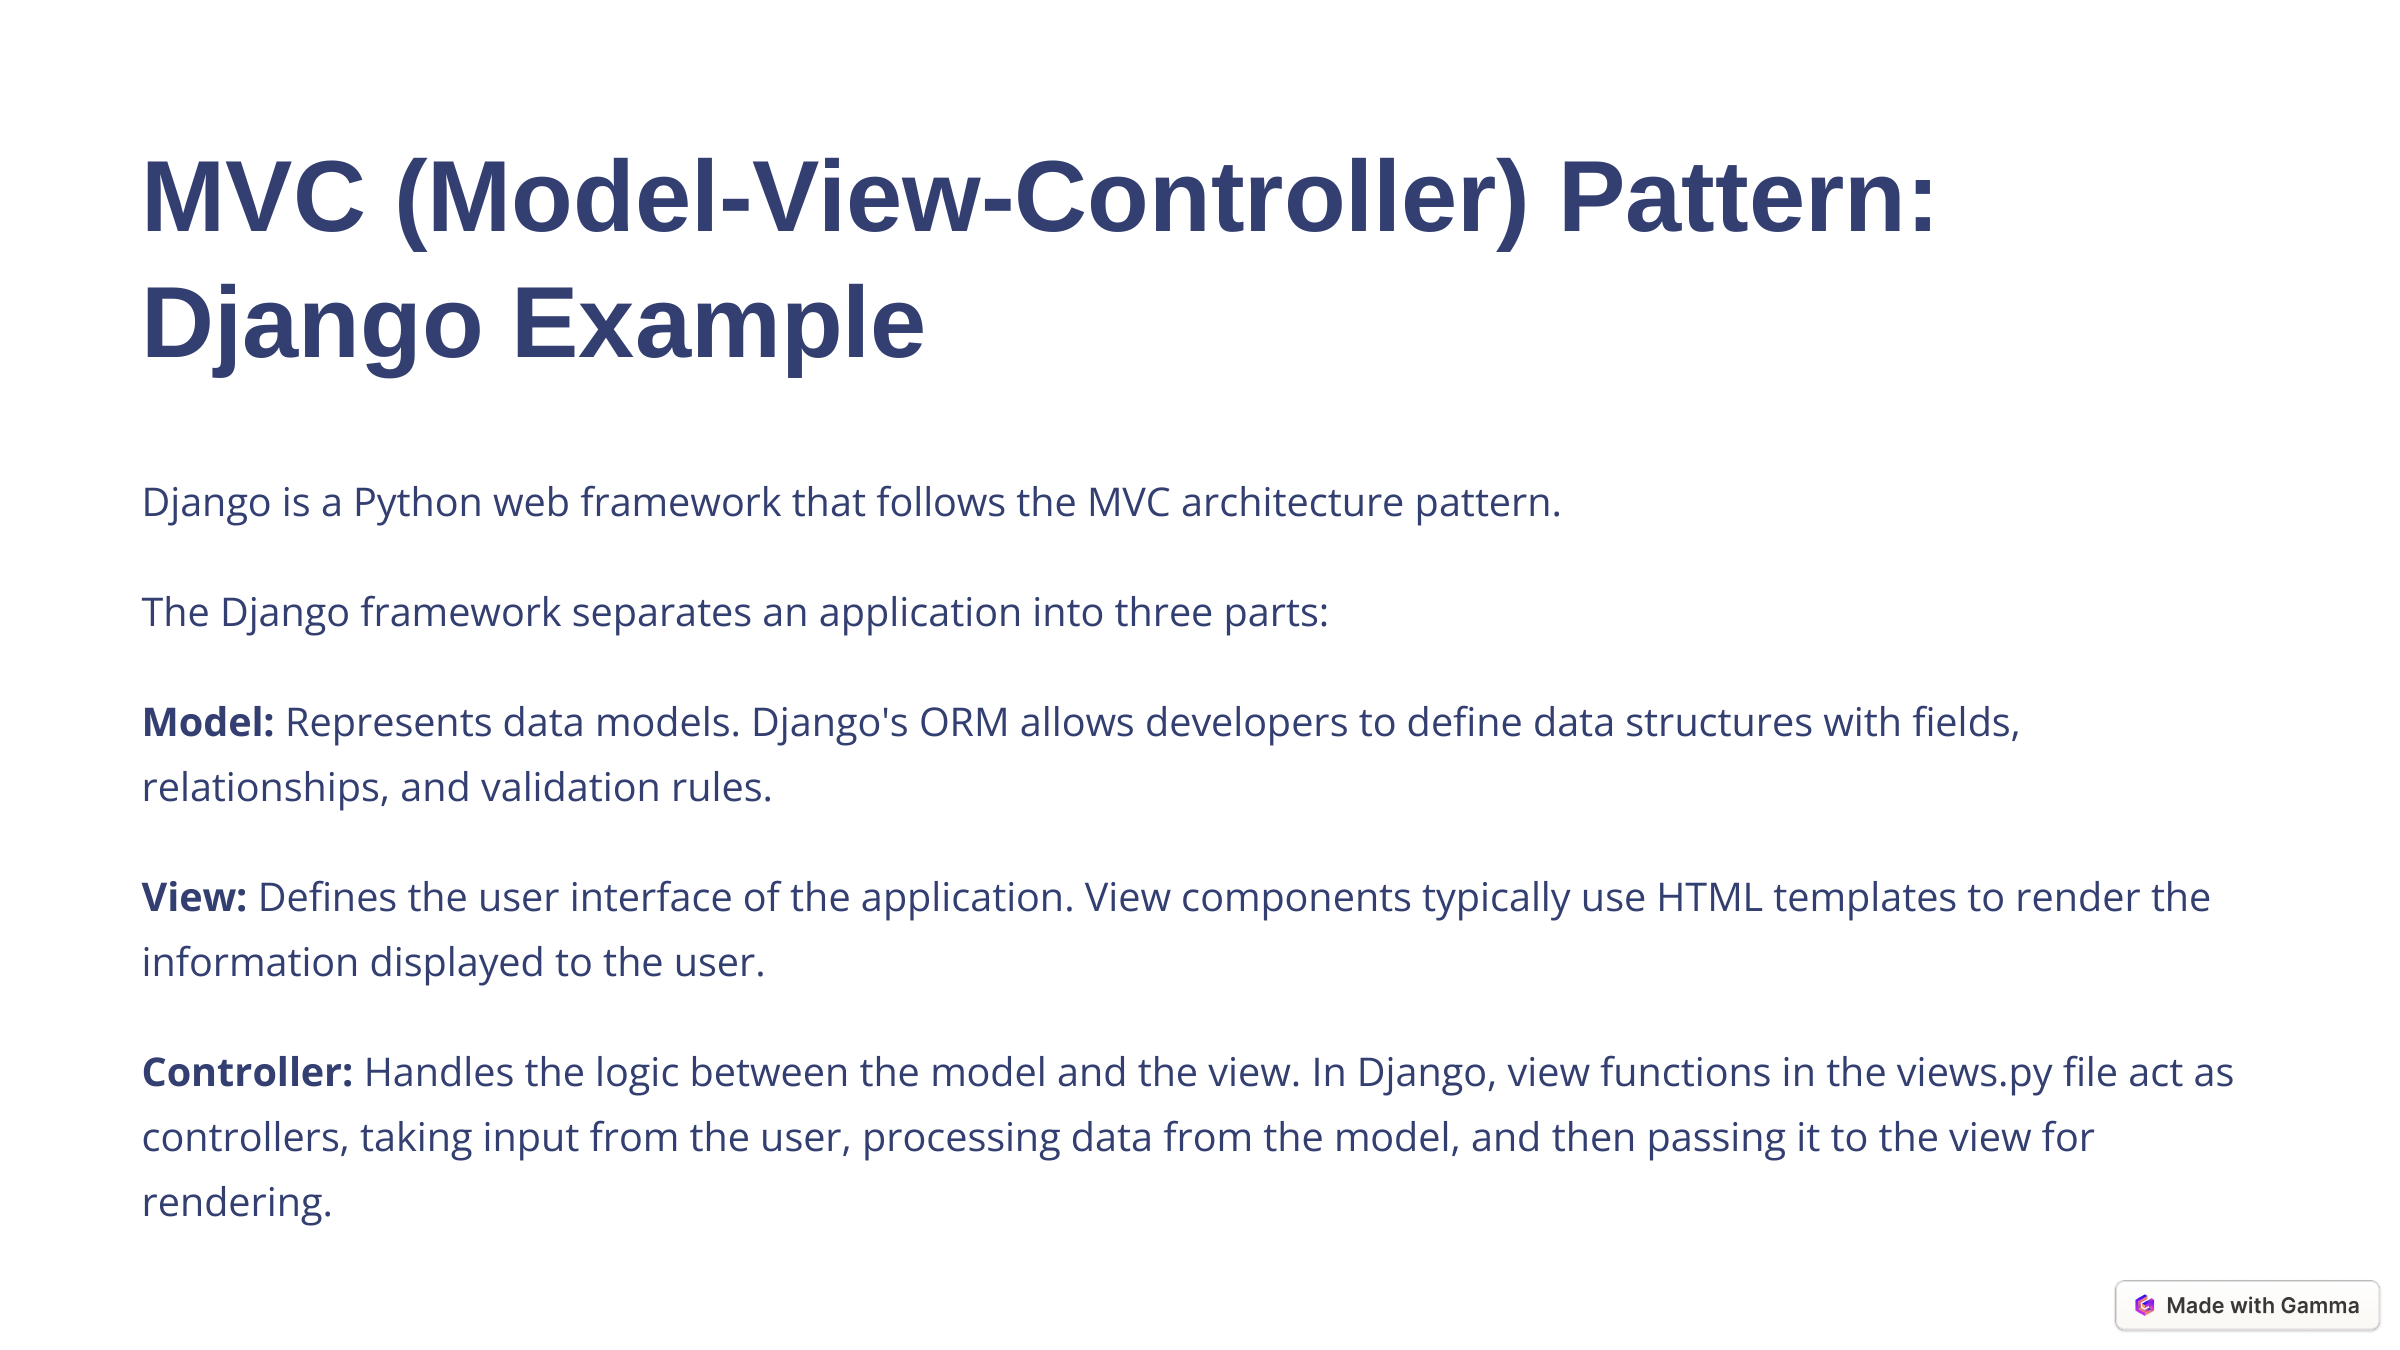

MVC (Model-View-Controller) Pattern: Django Example
Django is a Python web framework that follows the MVC architecture pattern.
The Django framework separates an application into three parts:
Model: Represents data models. Django's ORM allows developers to define data structures with fields, relationships, and validation rules.
View: Defines the user interface of the application. View components typically use HTML templates to render the information displayed to the user.
Controller: Handles the logic between the model and the view. In Django, view functions in the views.py file act as controllers, taking input from the user, processing data from the model, and then passing it to the view for rendering.